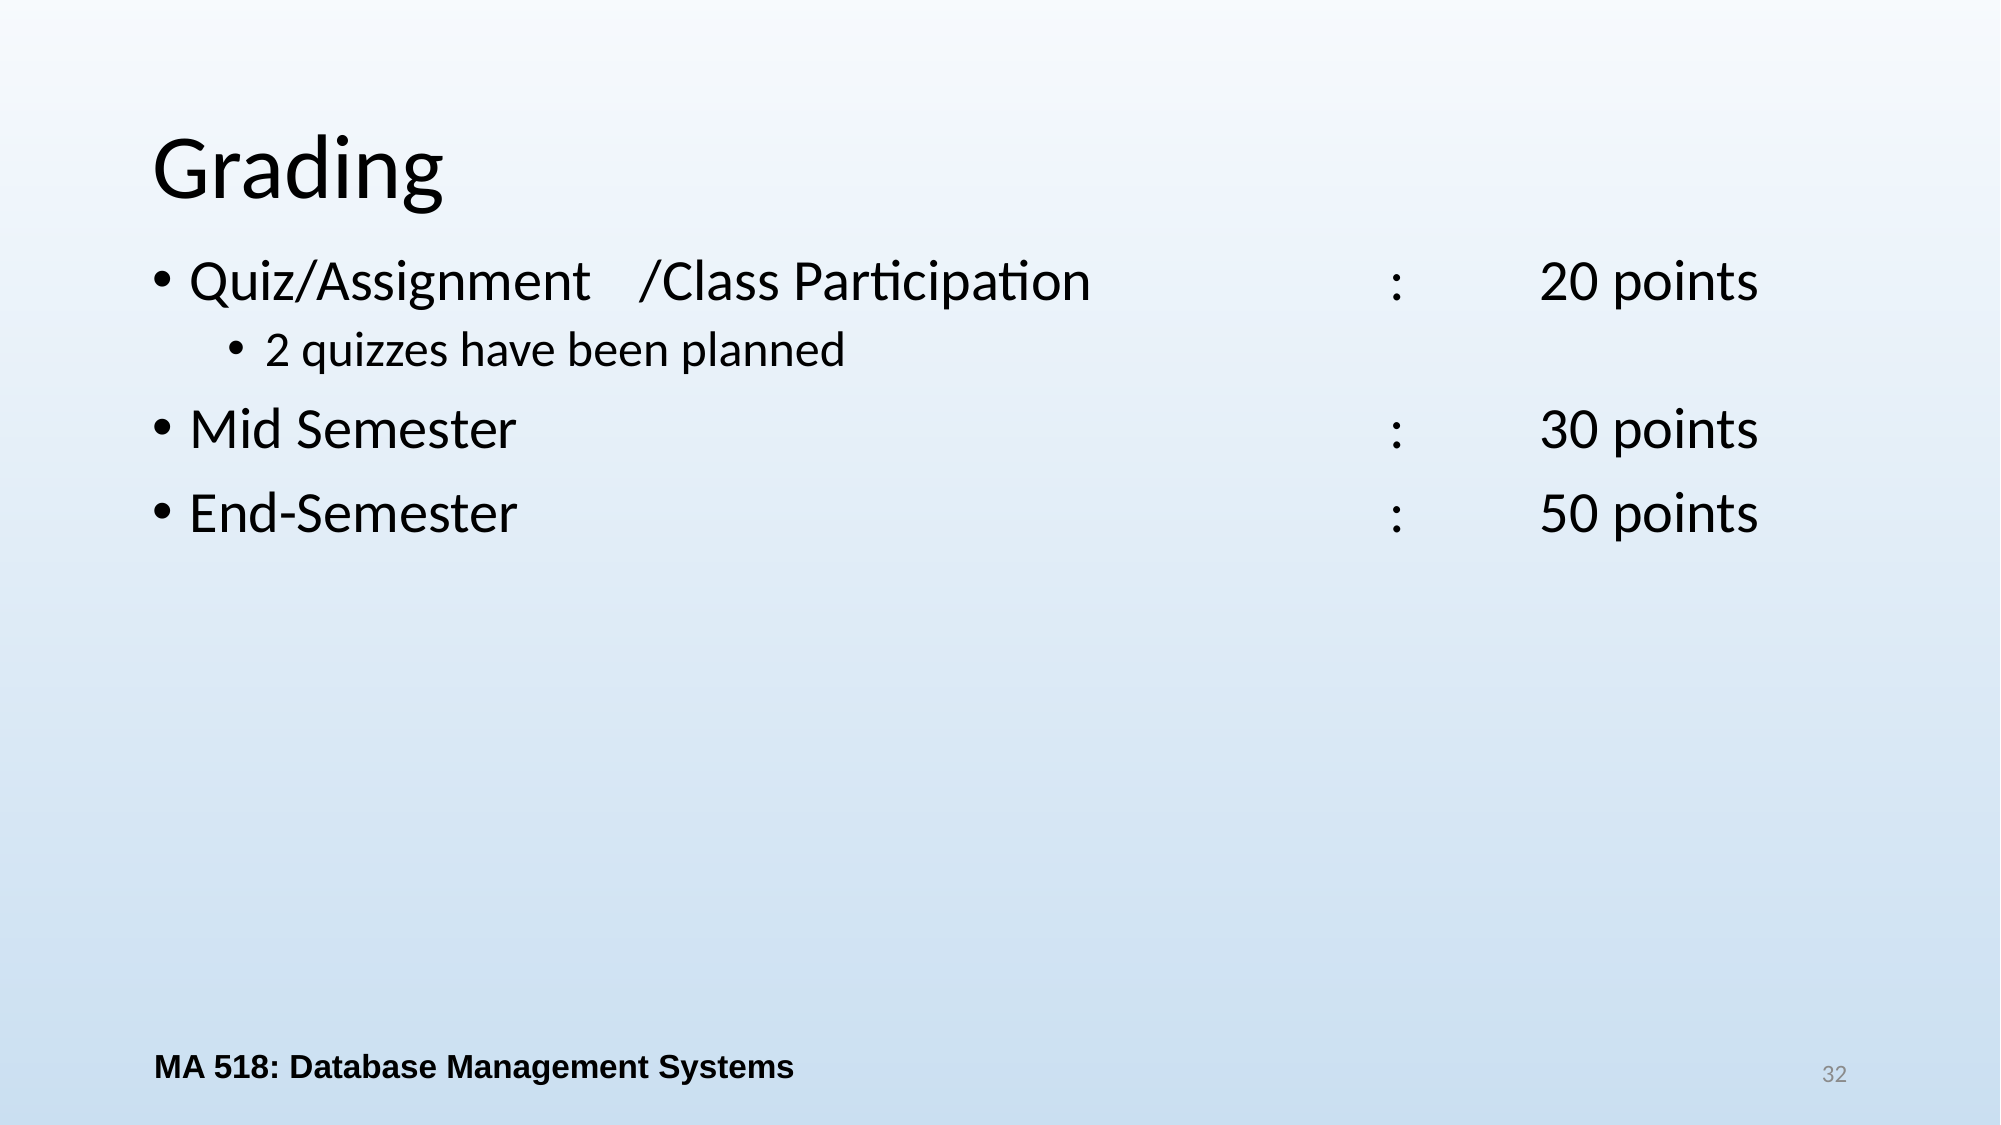

# Grading
Quiz/Assignment	/Class Participation		:     	20 points
2 quizzes have been planned
Mid Semester						:	30 points
End-Semester						:	50 points

MA 518: Database Management Systems
32